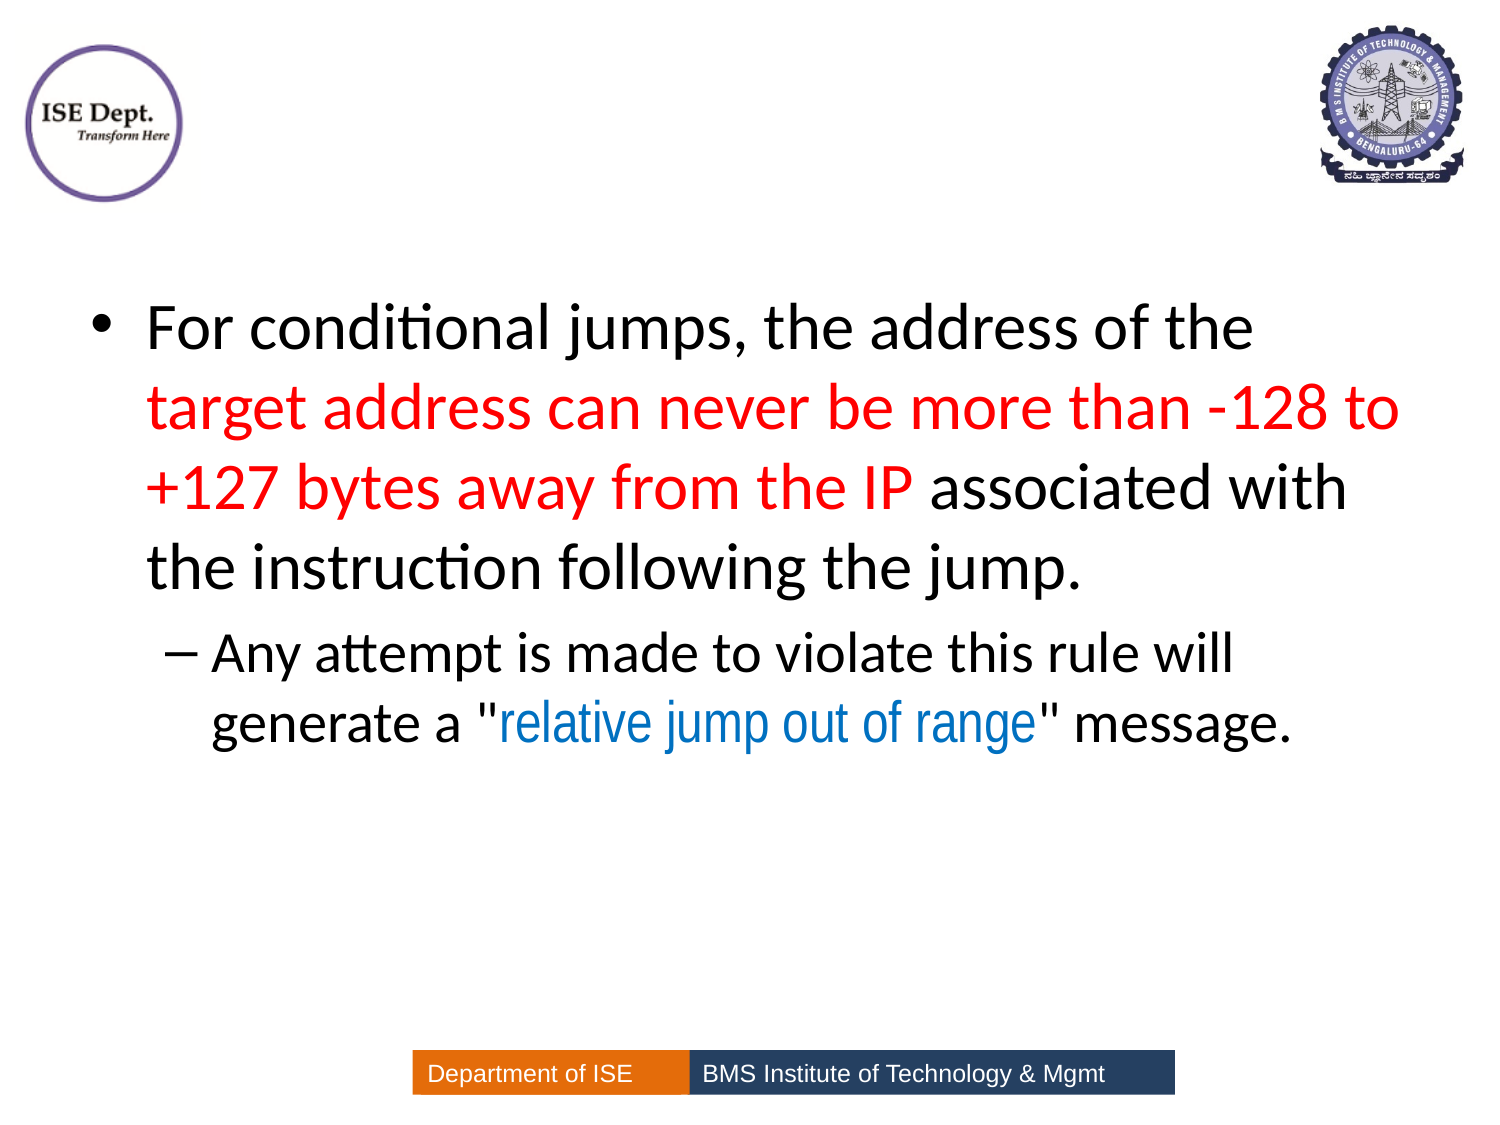

#
For conditional jumps, the address of the target address can never be more than -128 to +127 bytes away from the IP associated with the instruction following the jump.
Any attempt is made to violate this rule will generate a "relative jump out of range" message.